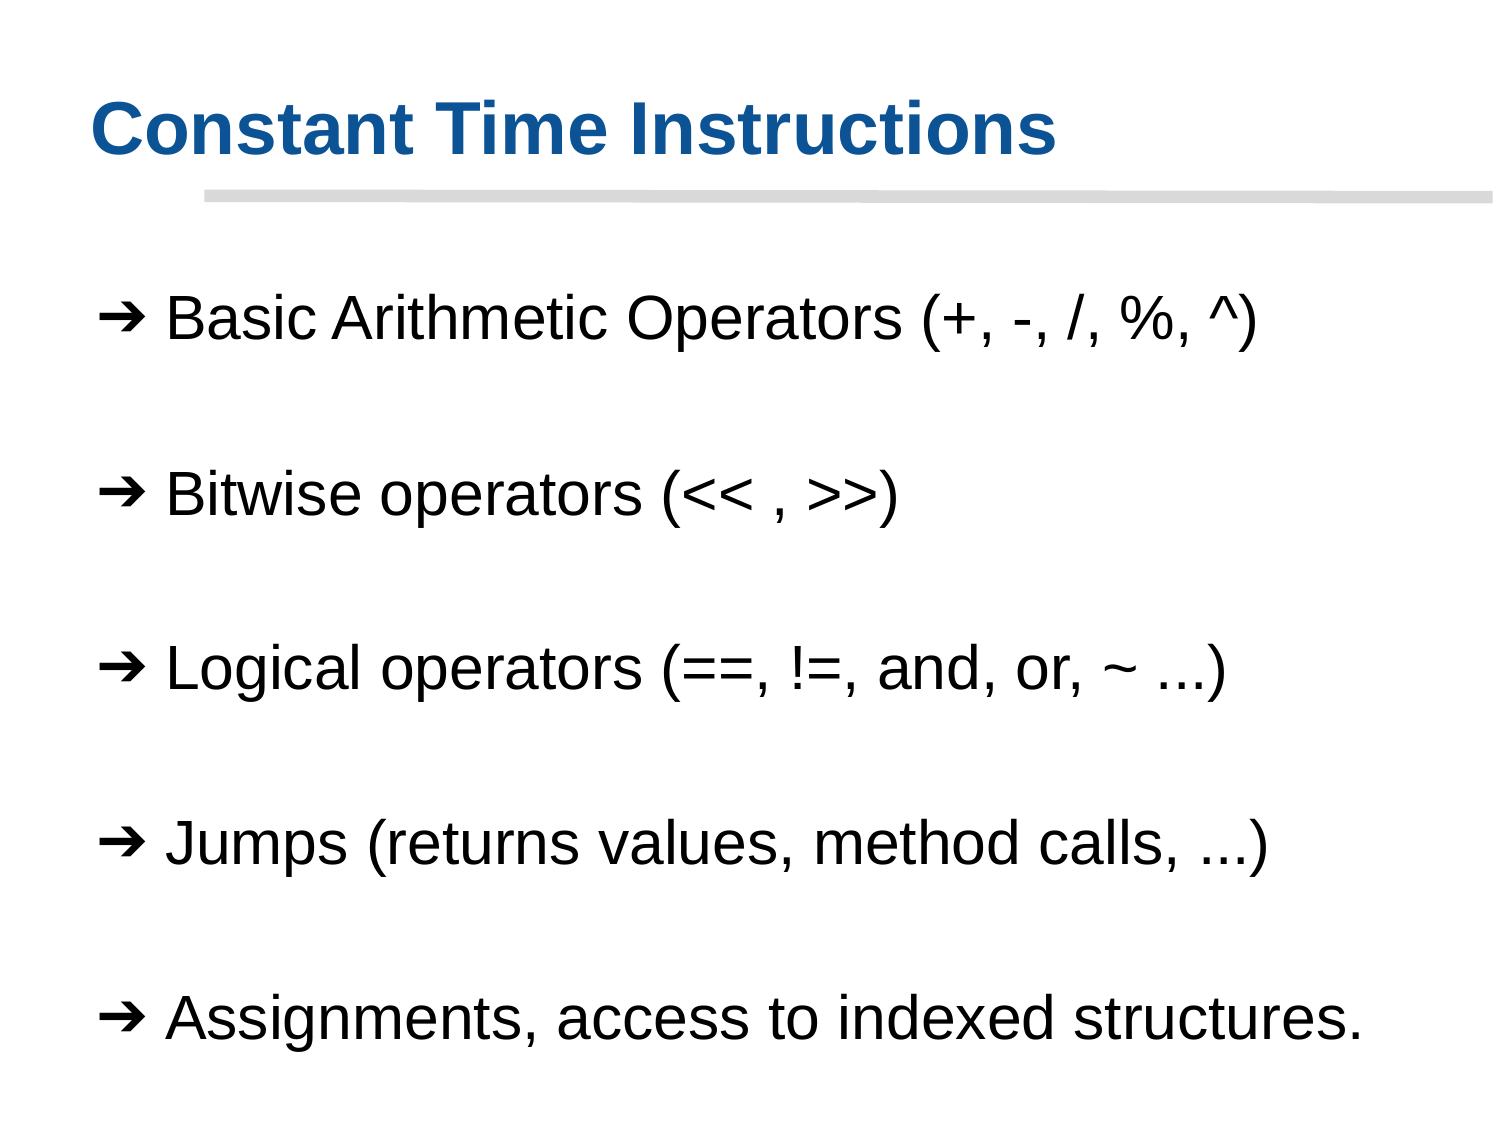

# Constant Time Instructions
Basic Arithmetic Operators (+, -, /, %, ^)

Bitwise operators (<< , >>)

Logical operators (==, !=, and, or, ~ ...)

Jumps (returns values, method calls, ...)

Assignments, access to indexed structures.